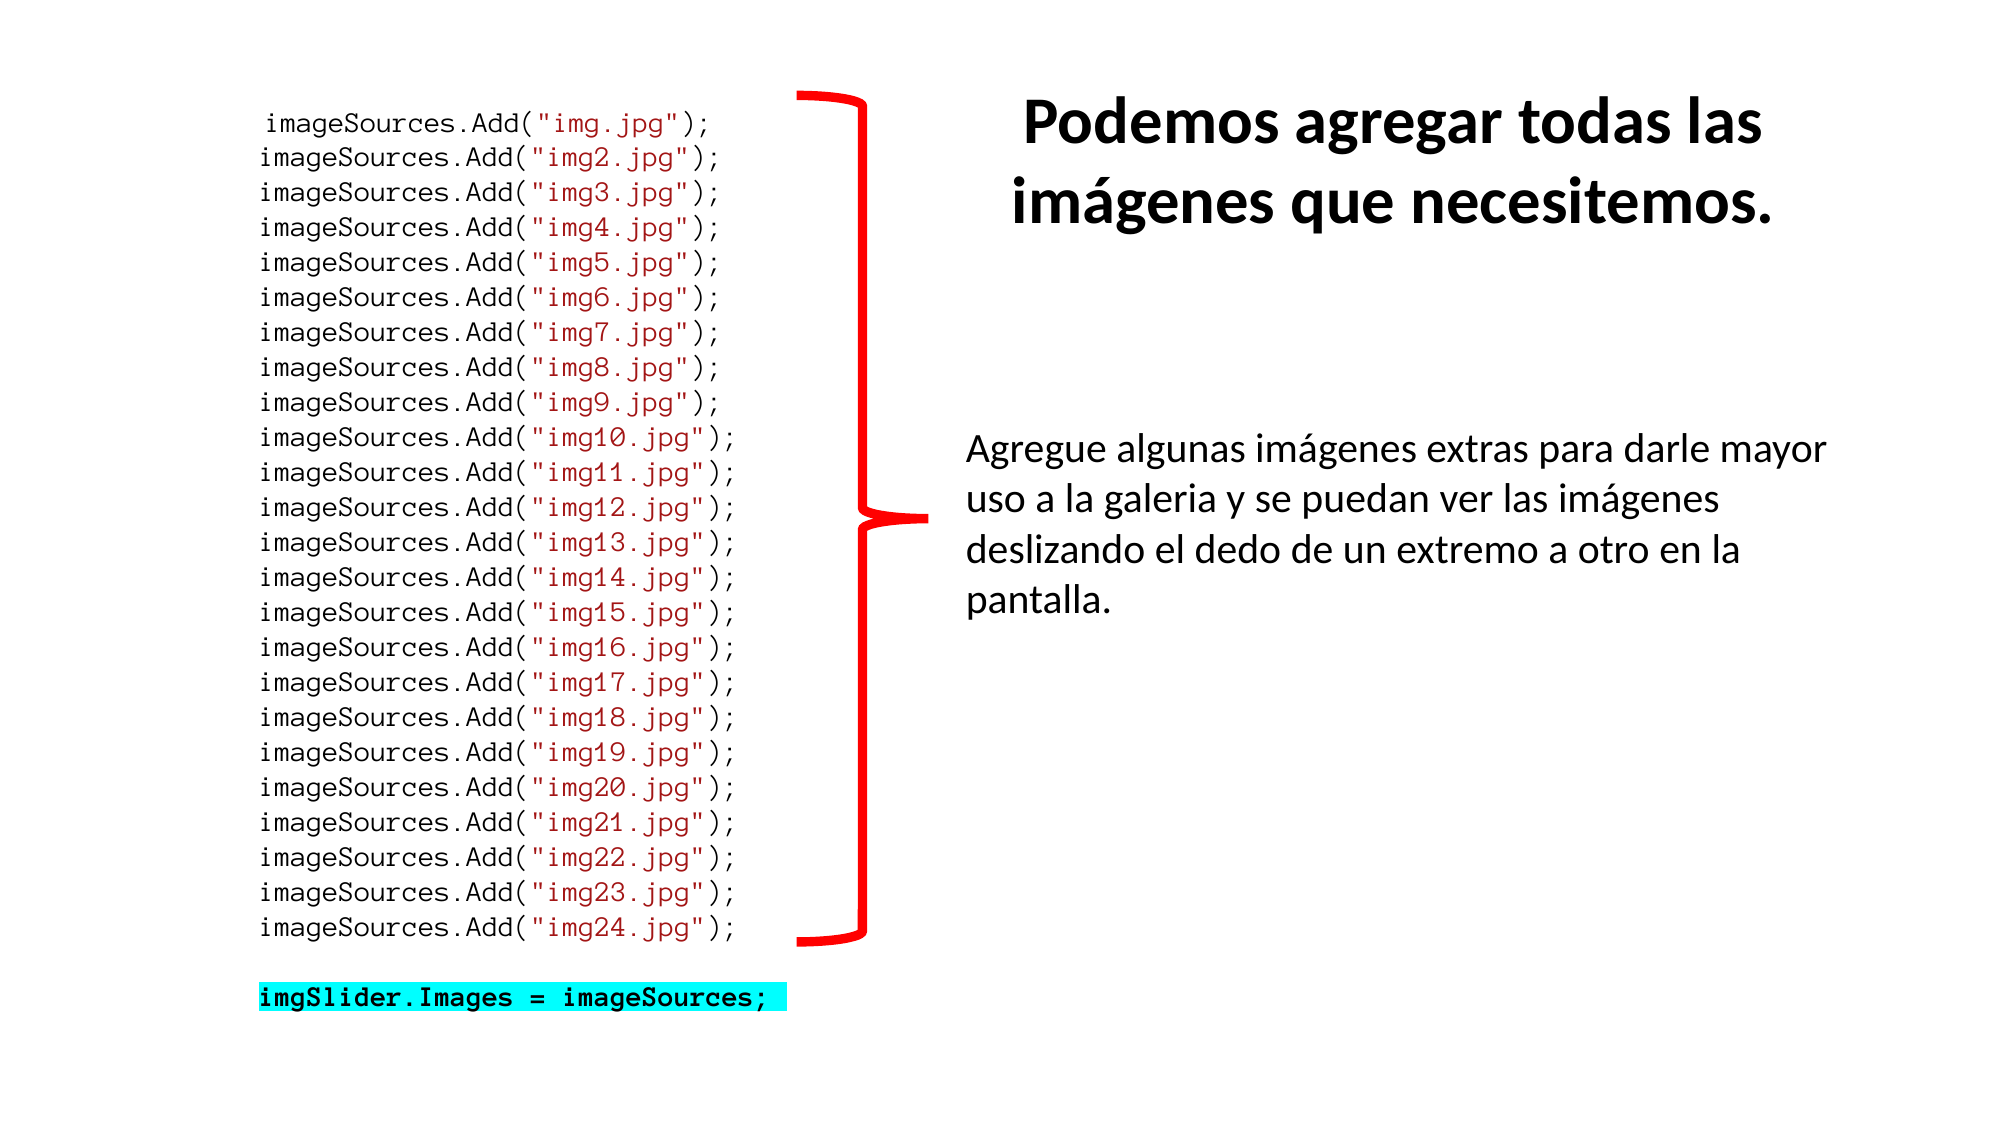

Podemos agregar todas las imágenes que necesitemos.
	   imageSources.Add("img.jpg");
            imageSources.Add("img2.jpg");
            imageSources.Add("img3.jpg");
            imageSources.Add("img4.jpg");
            imageSources.Add("img5.jpg");
            imageSources.Add("img6.jpg");
            imageSources.Add("img7.jpg");
            imageSources.Add("img8.jpg");
            imageSources.Add("img9.jpg");
            imageSources.Add("img10.jpg");
            imageSources.Add("img11.jpg");
            imageSources.Add("img12.jpg");
            imageSources.Add("img13.jpg");
            imageSources.Add("img14.jpg");
            imageSources.Add("img15.jpg");
            imageSources.Add("img16.jpg");
            imageSources.Add("img17.jpg");
            imageSources.Add("img18.jpg");
            imageSources.Add("img19.jpg");
            imageSources.Add("img20.jpg");
            imageSources.Add("img21.jpg");
            imageSources.Add("img22.jpg");
            imageSources.Add("img23.jpg");
            imageSources.Add("img24.jpg");

            imgSlider.Images = imageSources;

Agregue algunas imágenes extras para darle mayor uso a la galeria y se puedan ver las imágenes deslizando el dedo de un extremo a otro en la pantalla.